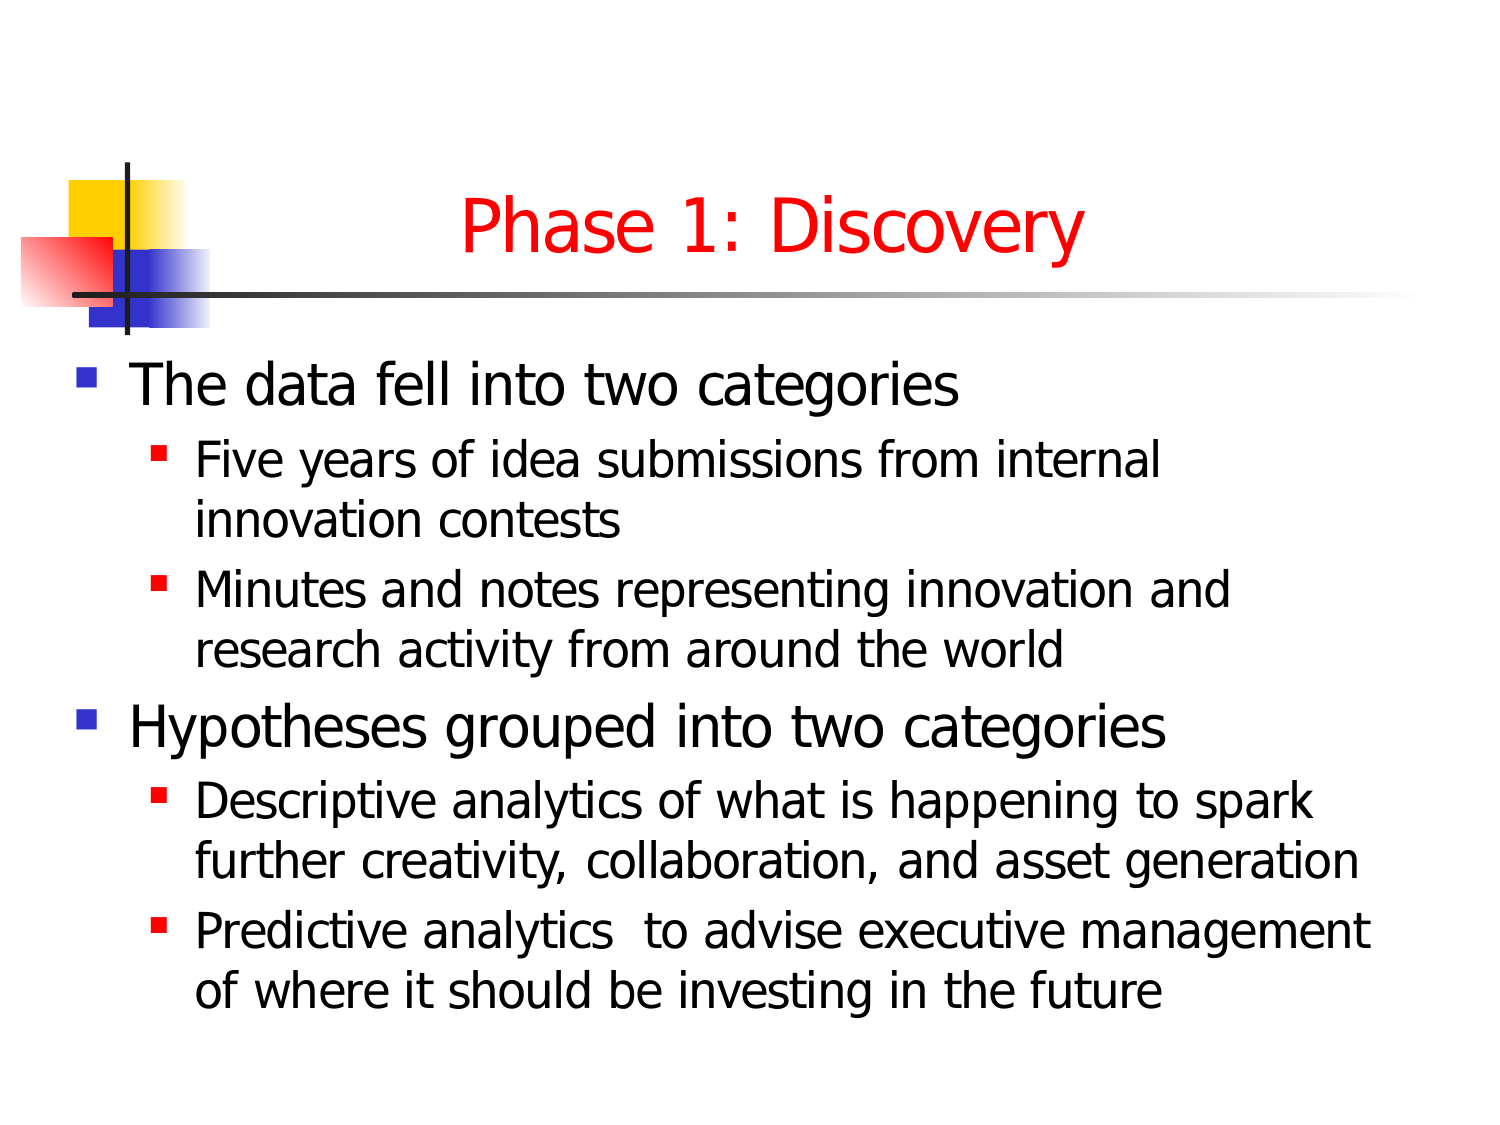

# Phase 1: Discovery
The data fell into two categories
Five years of idea submissions from internal innovation contests
Minutes and notes representing innovation and research activity from around the world
Hypotheses grouped into two categories
Descriptive analytics of what is happening to spark further creativity, collaboration, and asset generation
Predictive analytics  to advise executive management of where it should be investing in the future